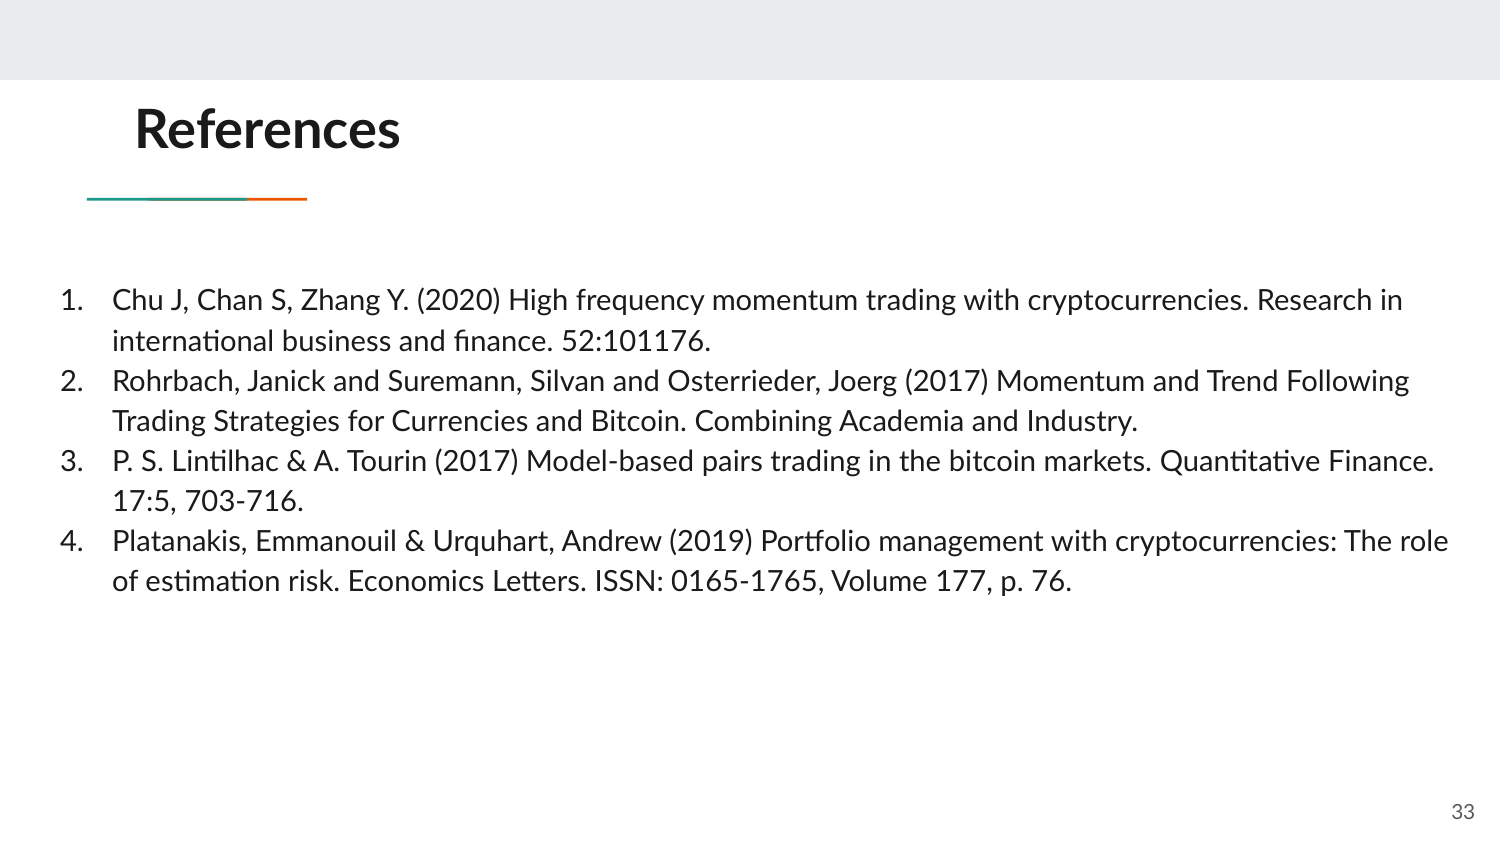

# References
Chu J, Chan S, Zhang Y. (2020) High frequency momentum trading with cryptocurrencies. Research in international business and finance. 52:101176.
Rohrbach, Janick and Suremann, Silvan and Osterrieder, Joerg (2017) Momentum and Trend Following Trading Strategies for Currencies and Bitcoin. Combining Academia and Industry.
P. S. Lintilhac & A. Tourin (2017) Model-based pairs trading in the bitcoin markets. Quantitative Finance. 17:5, 703-716.
Platanakis, Emmanouil & Urquhart, Andrew (2019) Portfolio management with cryptocurrencies: The role of estimation risk. Economics Letters. ISSN: 0165-1765, Volume 177, p. 76.

33